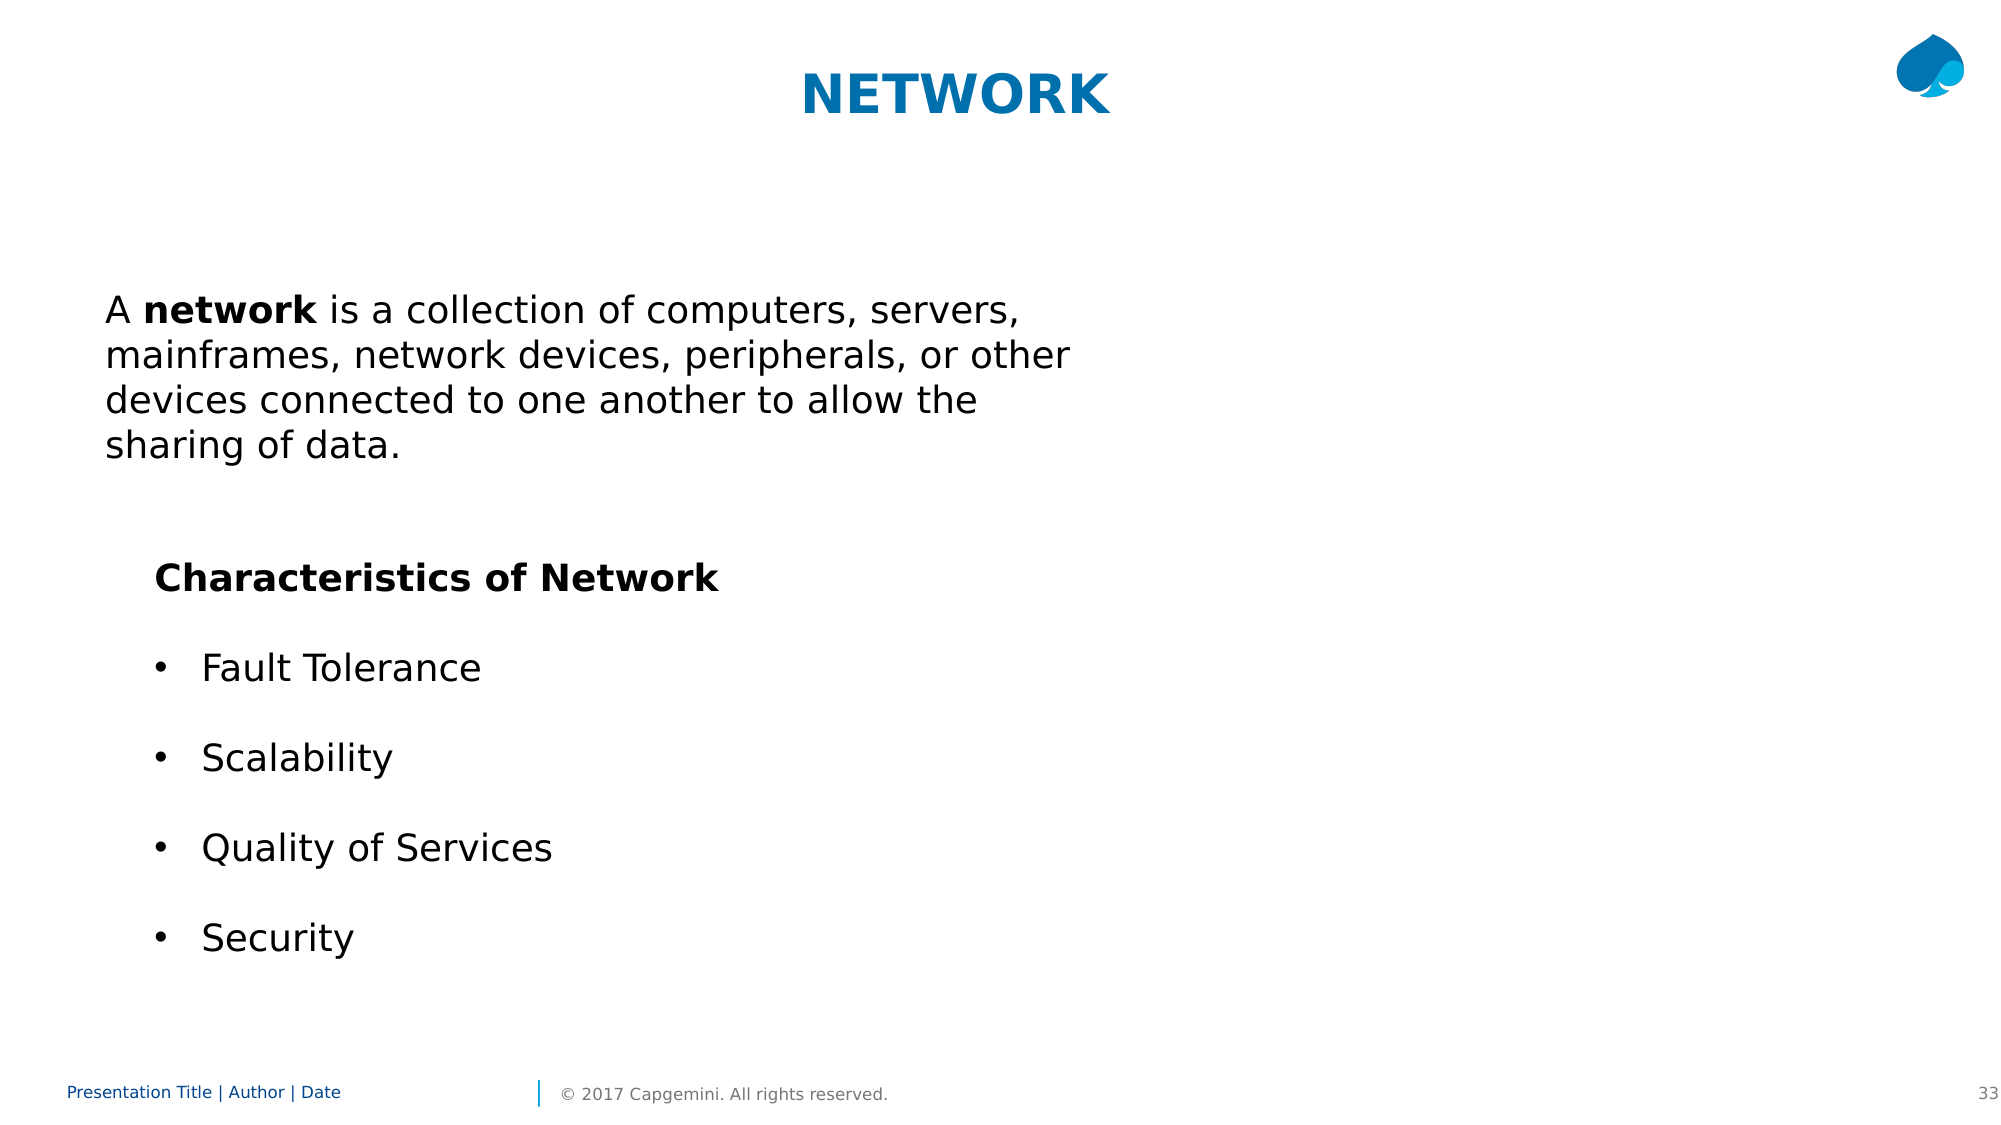

# NETWORK
A network is a collection of computers, servers, mainframes, network devices, peripherals, or other devices connected to one another to allow the sharing of data.
Characteristics of Network

Fault Tolerance

Scalability

Quality of Services

Security